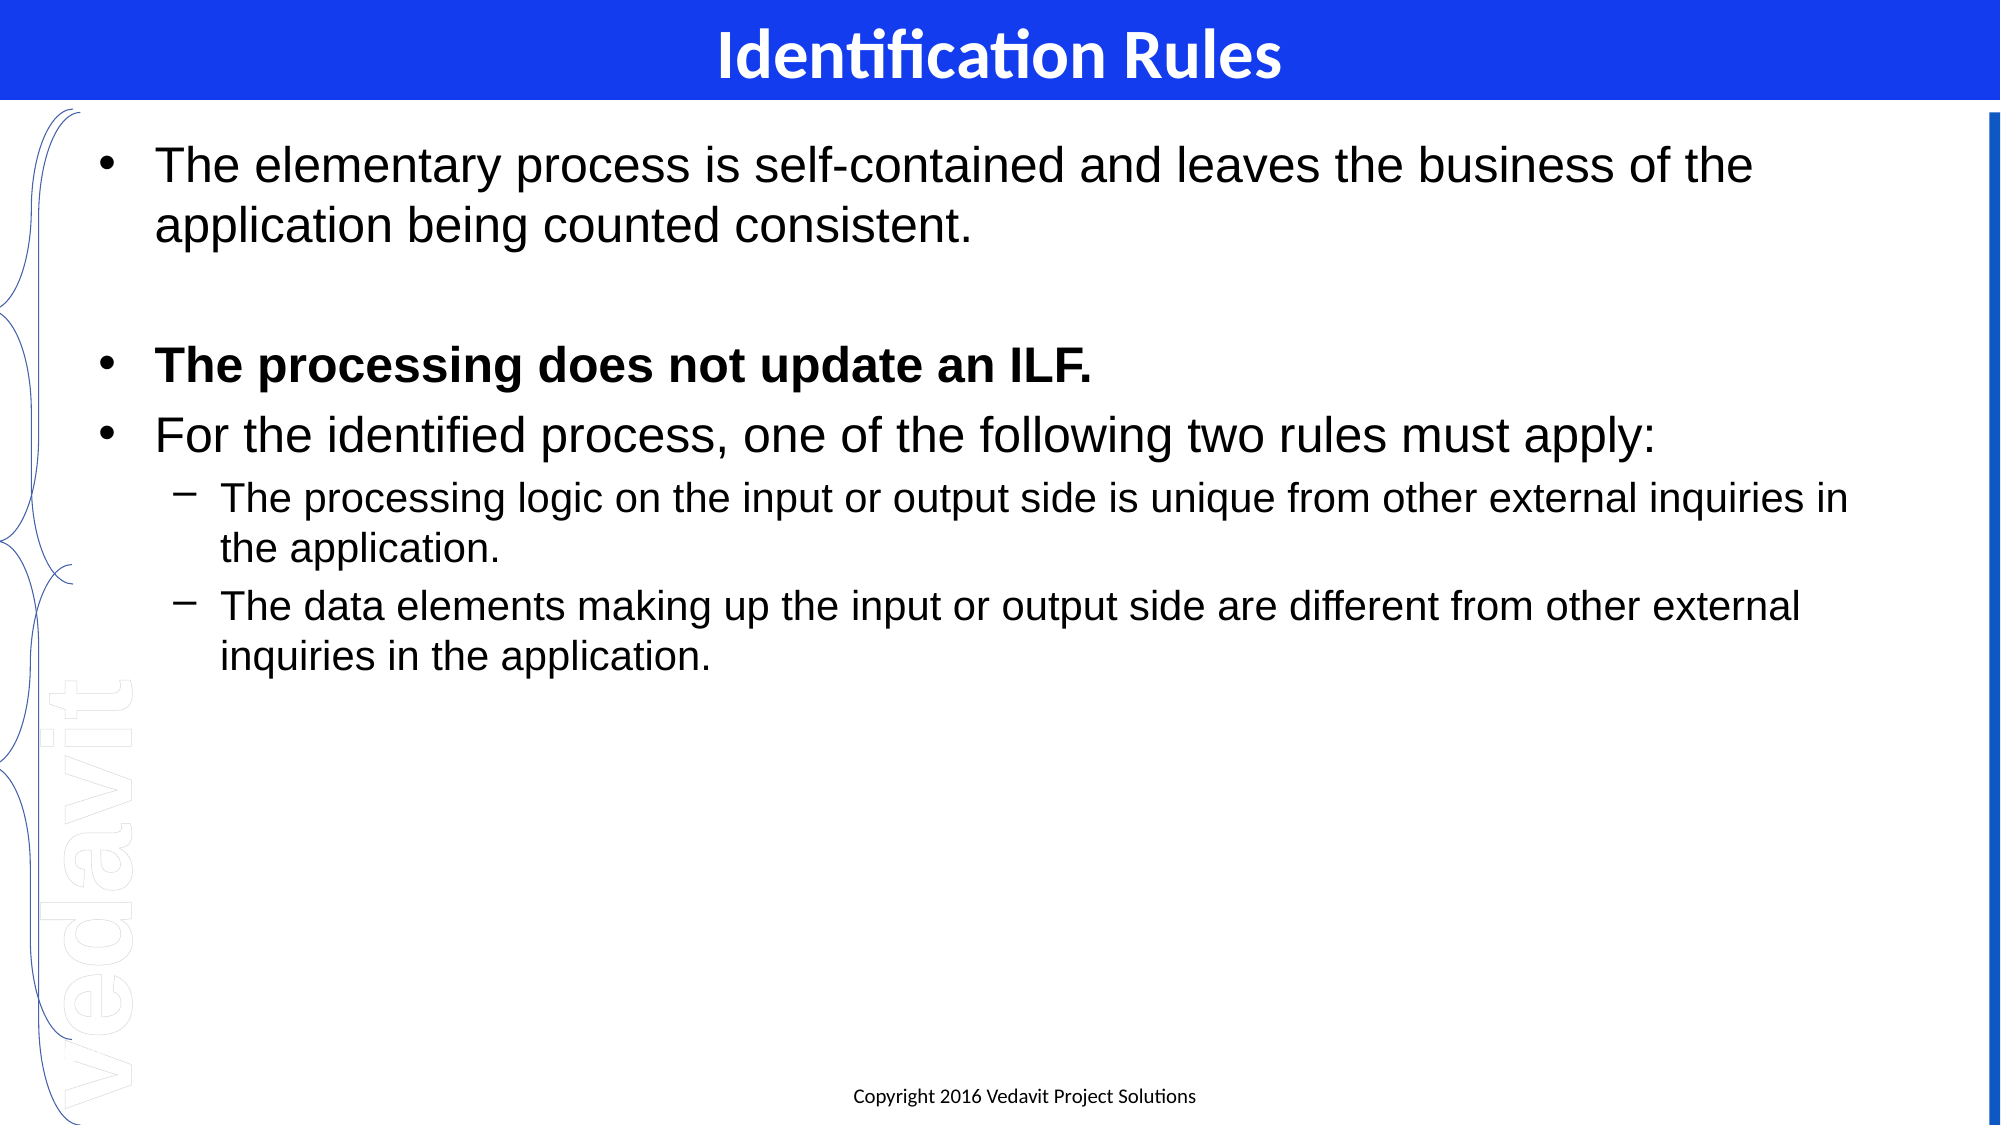

# Identification Rules

The elementary process is self-contained and leaves the business of the application being counted consistent.

The processing does not update an ILF.
For the identified process, one of the following two rules must apply:
The processing logic on the input or output side is unique from other external inquiries in the application.
The data elements making up the input or output side are different from other external inquiries in the application.

Slide #